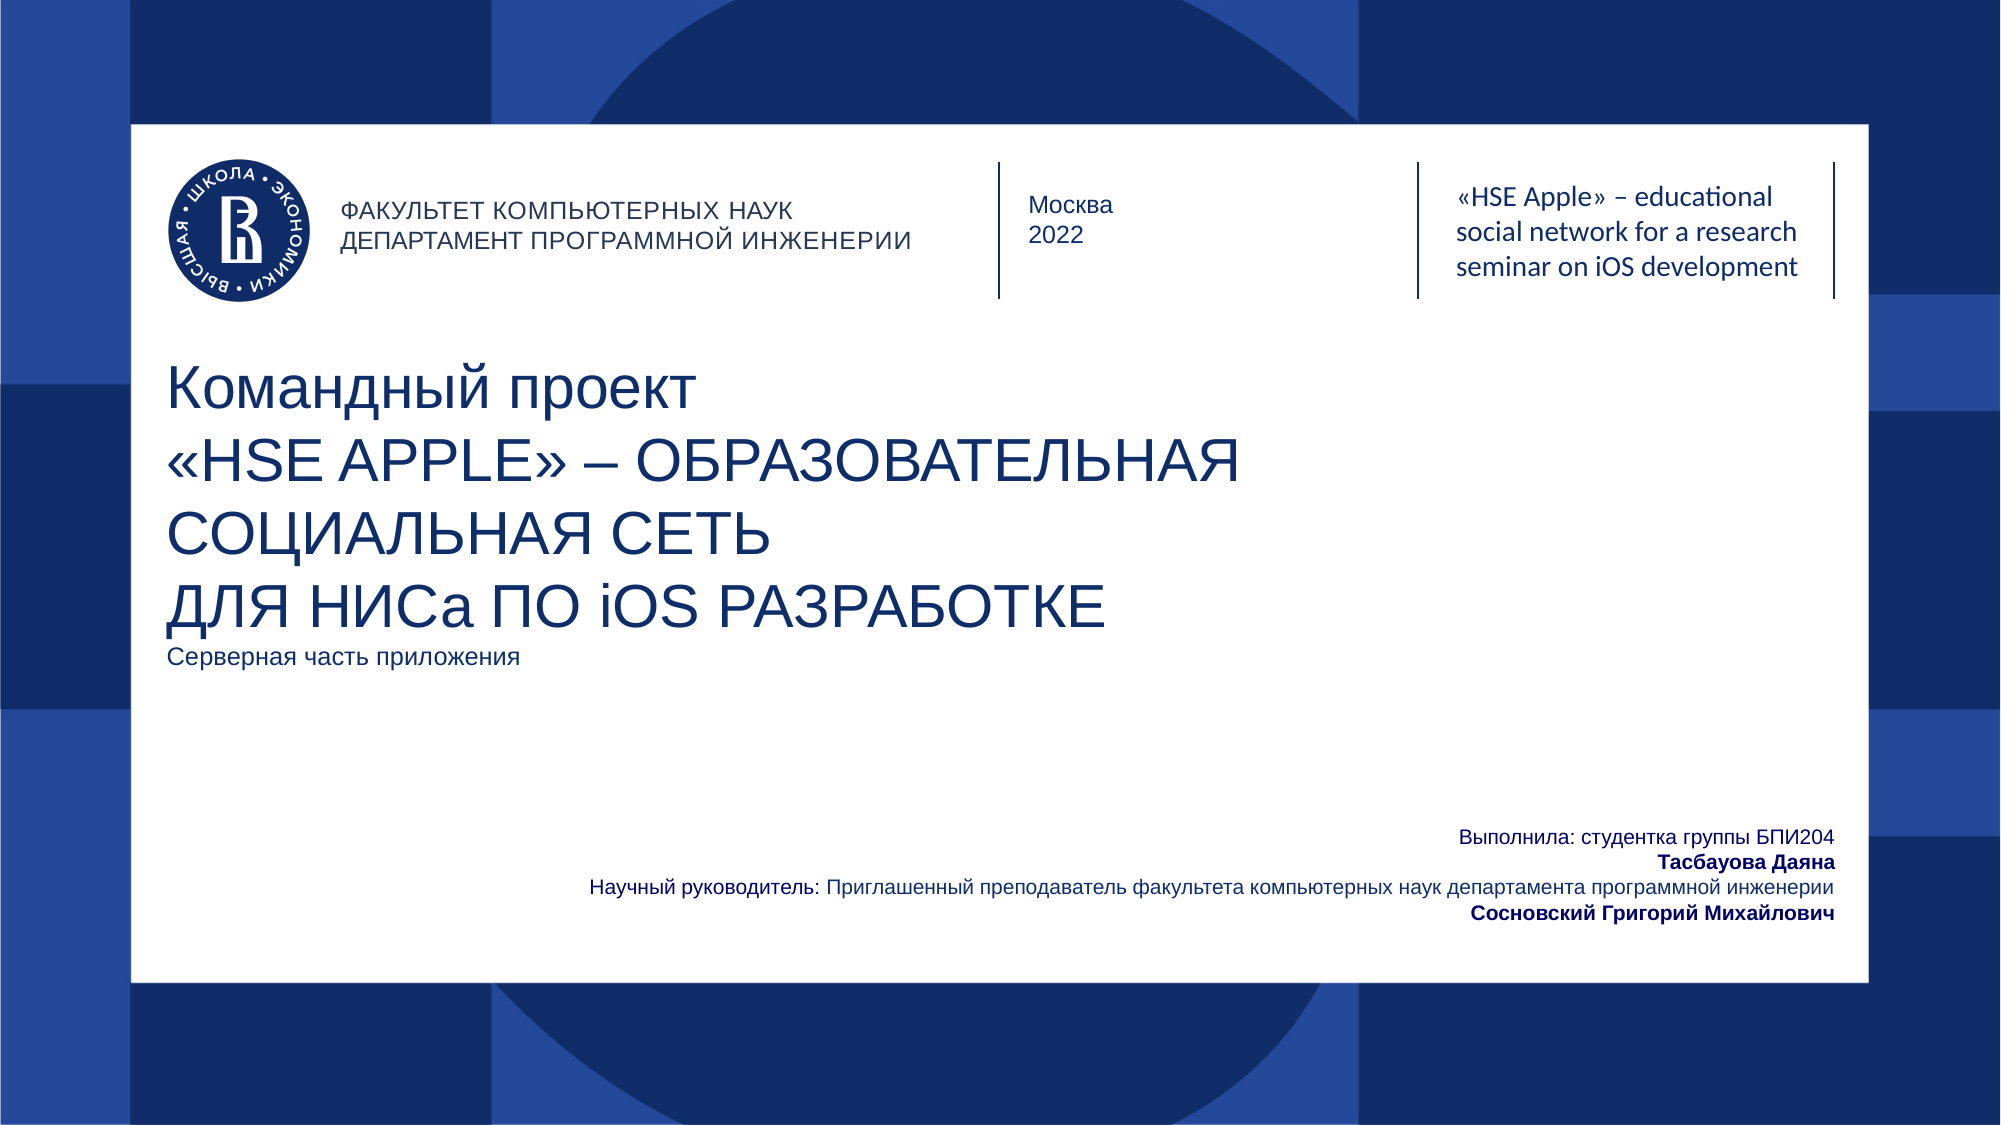

«HSE Apple» – educational social network for a research seminar on iOS development
Москва
2022
ФАКУЛЬТЕТ КОМПЬЮТЕРНЫХ НАУК  ДЕПАРТАМЕНТ ПРОГРАММНОЙ ИНЖЕНЕРИИ

# Командный проект «HSE APPLE» – ОБРАЗОВАТЕЛЬНАЯ СОЦИАЛЬНАЯ СЕТЬ ДЛЯ НИСа ПО iOS РАЗРАБОТКЕ Серверная часть приложения
Выполнила: студентка группы БПИ204
Тасбауова Даяна
Научный руководитель: Приглашенный преподаватель факультета компьютерных наук департамента программной инженерии
Сосновский Григорий Михайлович